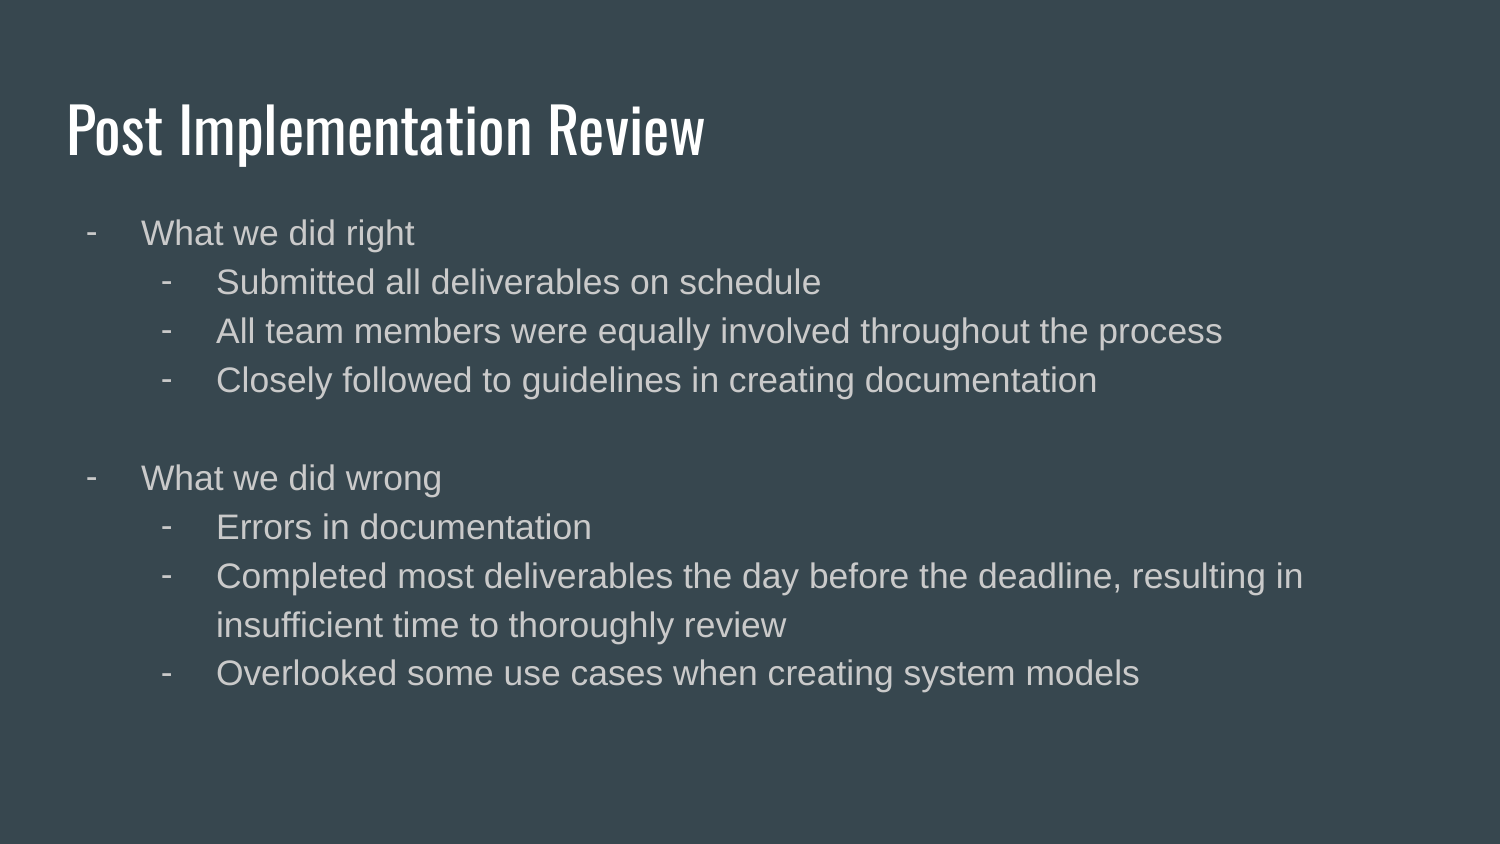

# Post Implementation Review

What we did right
Submitted all deliverables on schedule
All team members were equally involved throughout the process
Closely followed to guidelines in creating documentation
What we did wrong
Errors in documentation
Completed most deliverables the day before the deadline, resulting in insufficient time to thoroughly review
Overlooked some use cases when creating system models